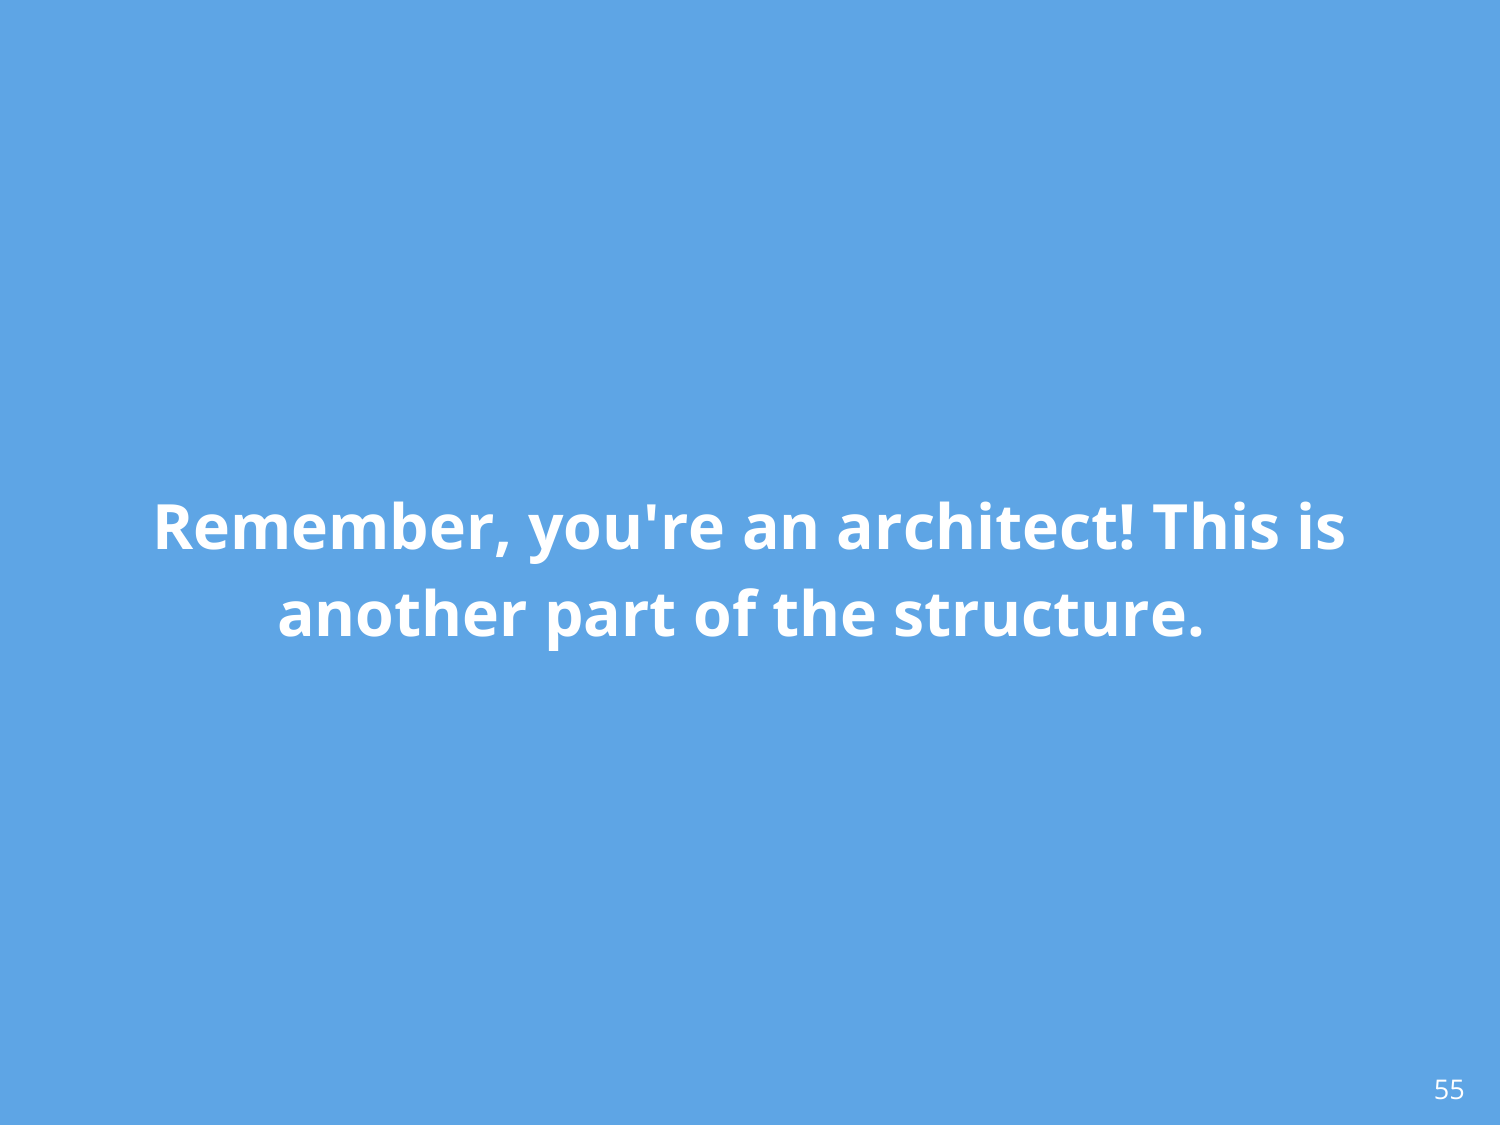

# Remember, you're an architect! This is another part of the structure.
55